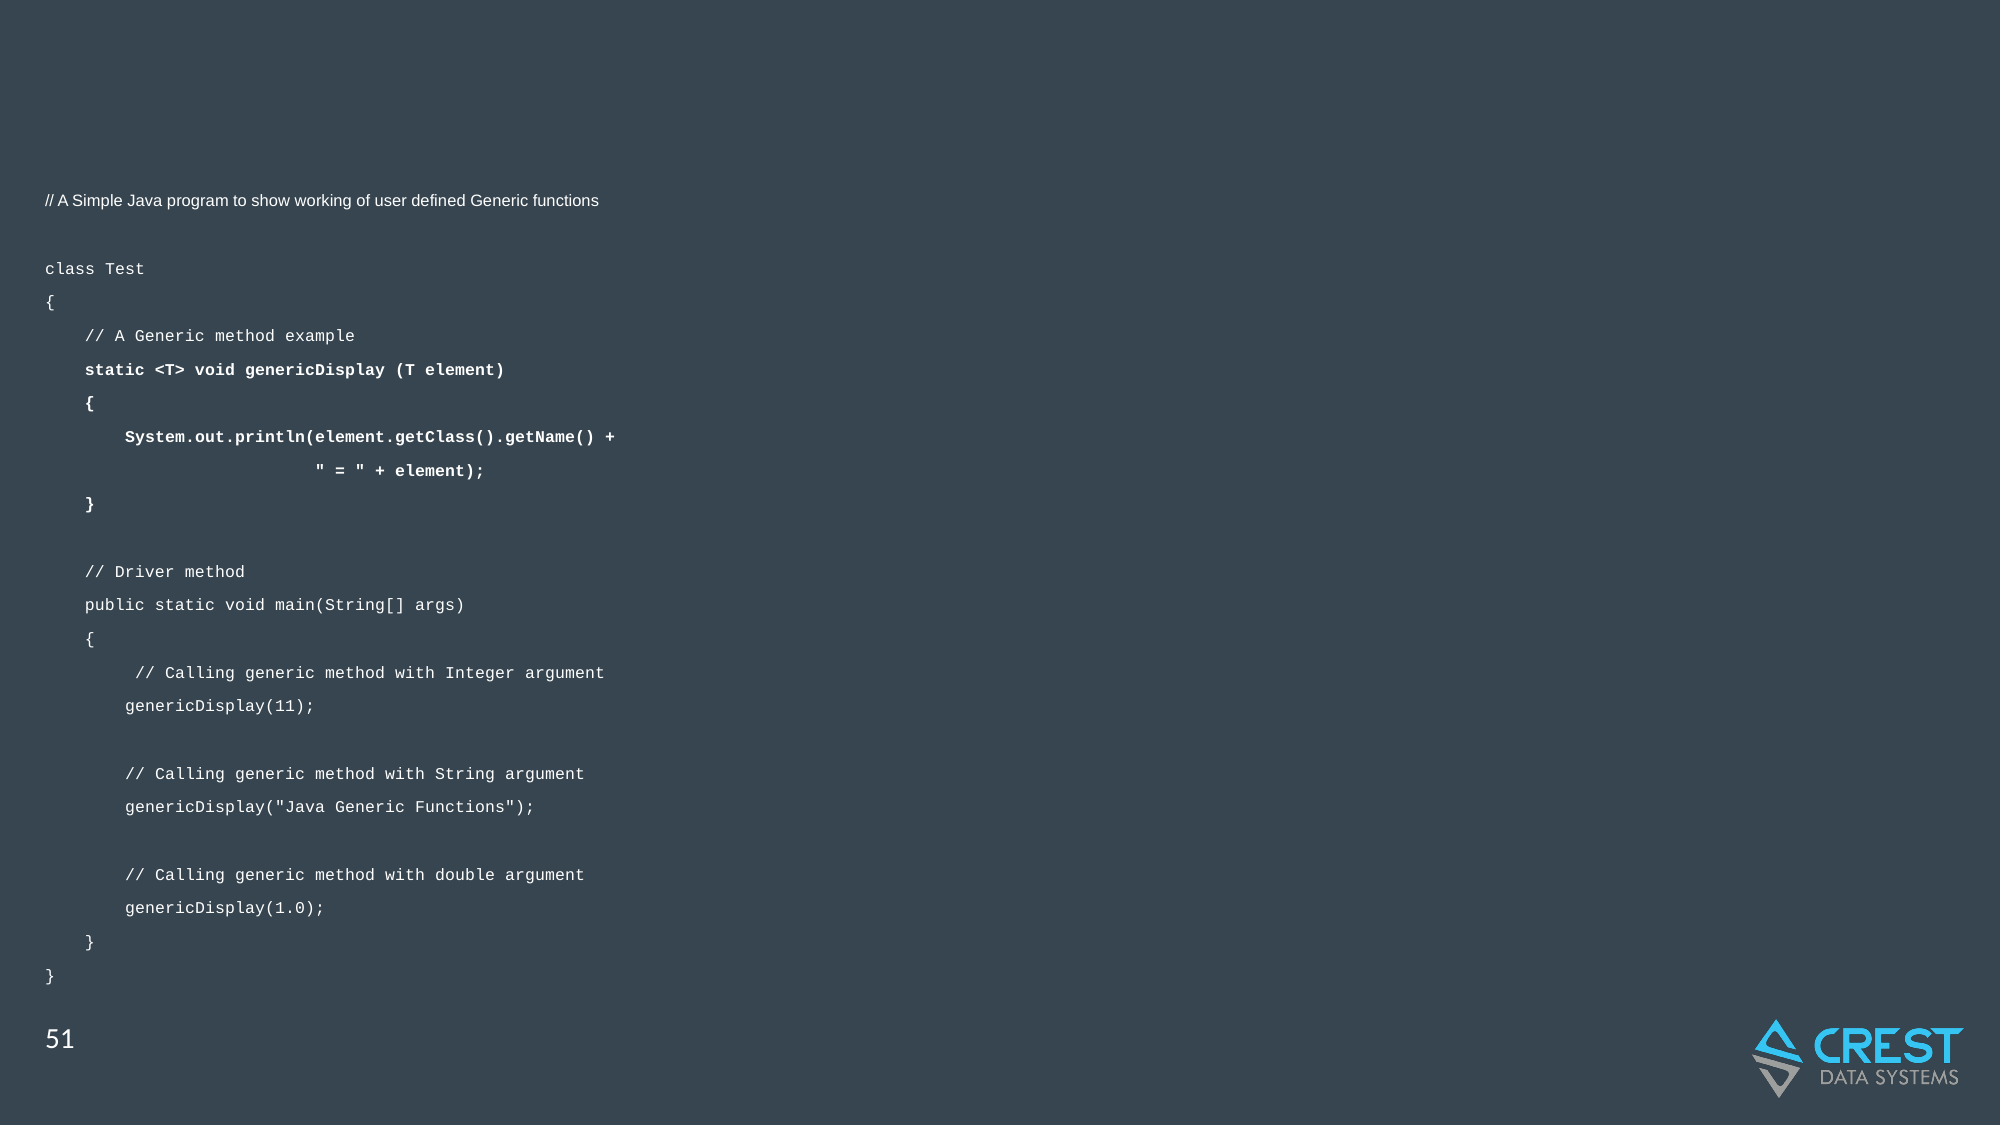

#
// A Simple Java program to show working of user defined Generic functions

class Test
{
    // A Generic method example
    static <T> void genericDisplay (T element)
    {
        System.out.println(element.getClass().getName() +
                           " = " + element);
    }

    // Driver method
    public static void main(String[] args)
    {
         // Calling generic method with Integer argument
        genericDisplay(11);

        // Calling generic method with String argument
        genericDisplay("Java Generic Functions");

        // Calling generic method with double argument
        genericDisplay(1.0);
    }
}

51